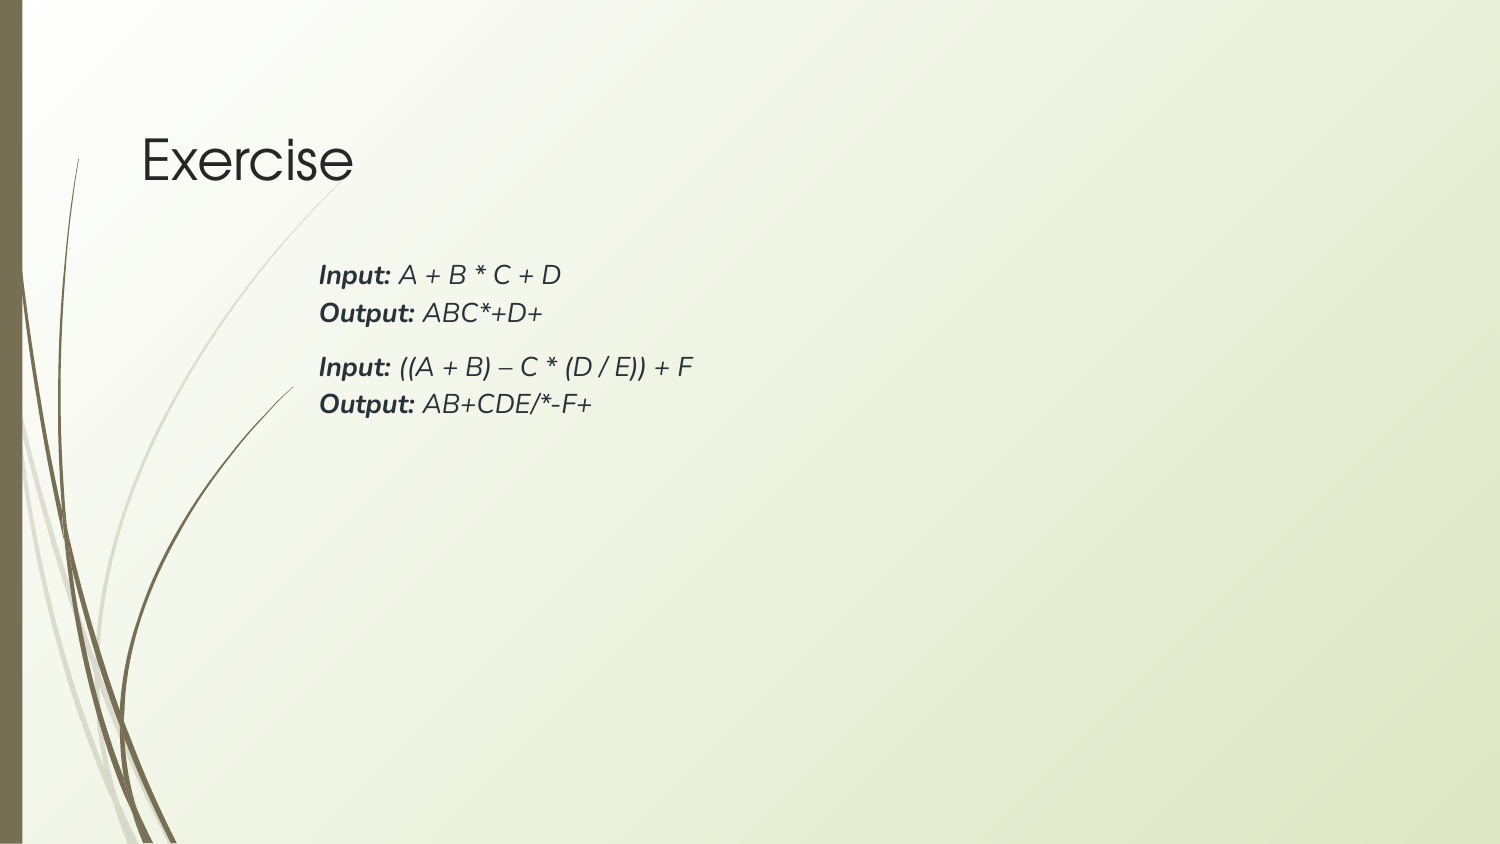

# Exercise
Input: A + B * C + D
Output: ABC*+D+
Input: ((A + B) – C * (D / E)) + F
Output: AB+CDE/*-F+